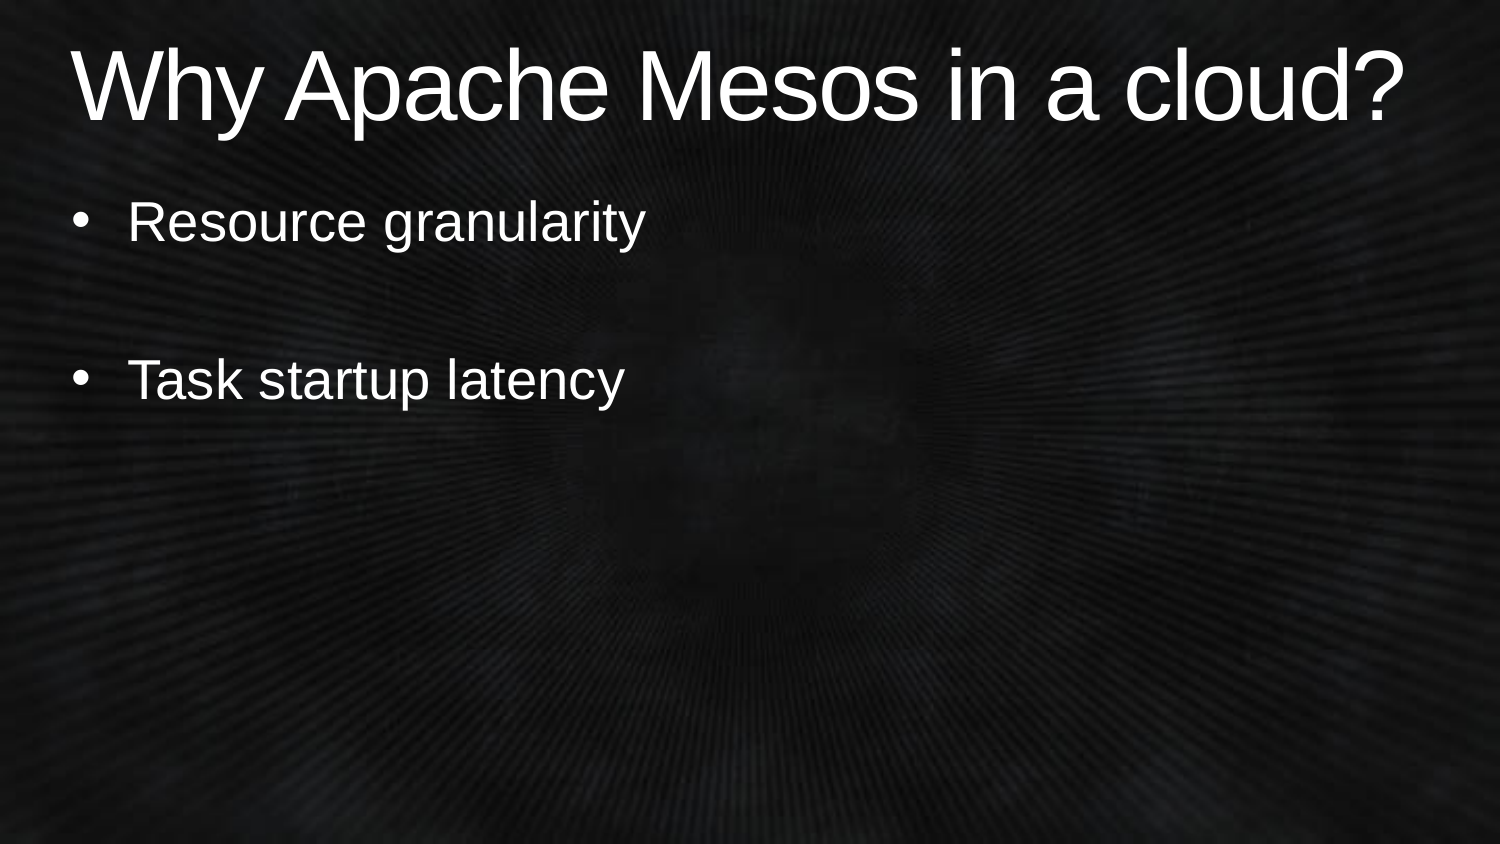

# Why Apache Mesos in a cloud?
Resource granularity

Task startup latency